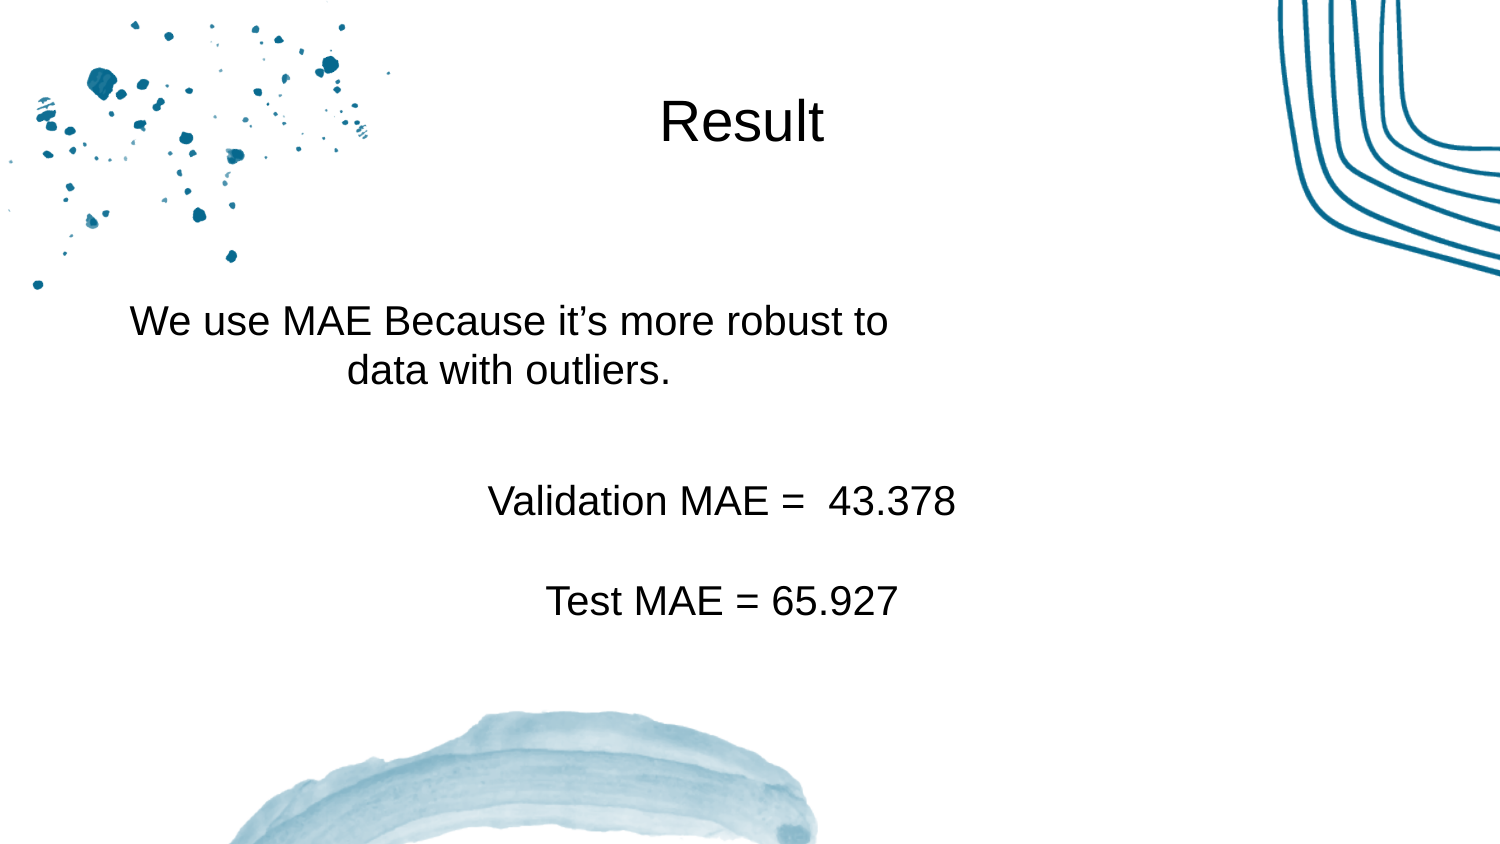

Result
We use MAE Because it’s more robust to data with outliers.
Validation MAE =  43.378

Test MAE = 65.927